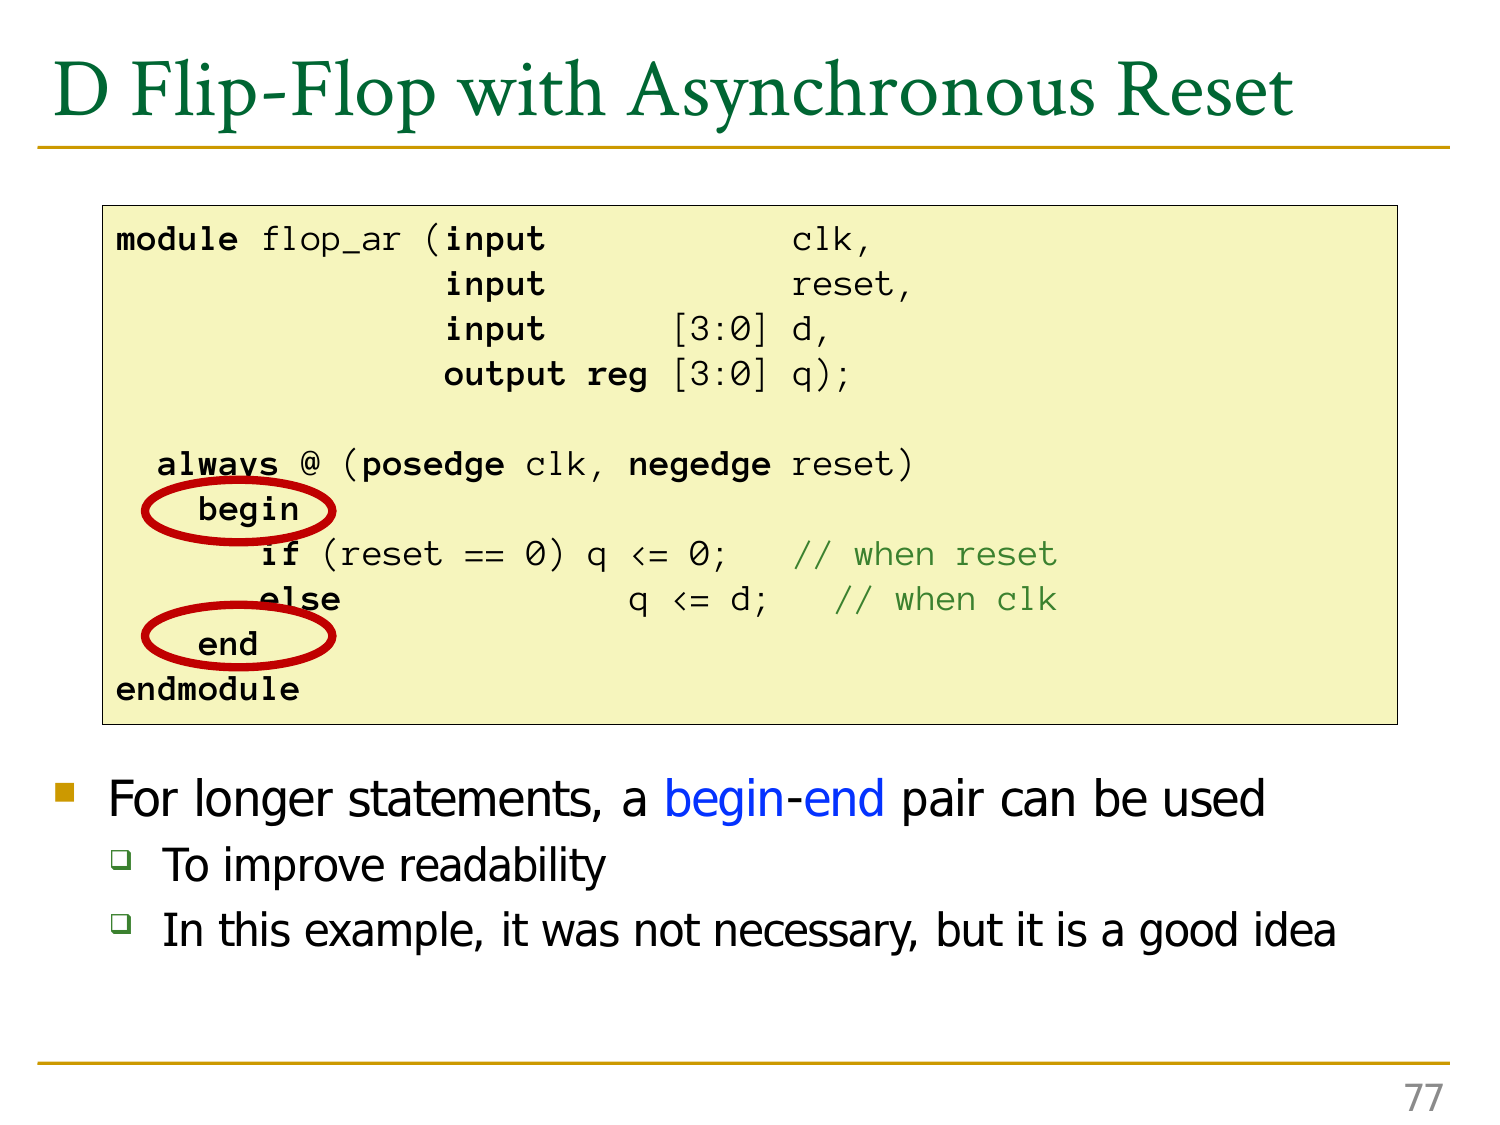

# D Flip-Flop with Asynchronous Reset
module flop_ar (input            clk,
                input            reset,
                input      [3:0] d,
                output reg [3:0] q);

  always @ (posedge clk, negedge reset)
    begin
       if (reset == 0) q <= 0;   // when reset
       else              q <= d;   // when clk
    end
endmodule

For longer statements, a begin-end pair can be used
To improve readability
In this example, it was not necessary, but it is a good idea
77